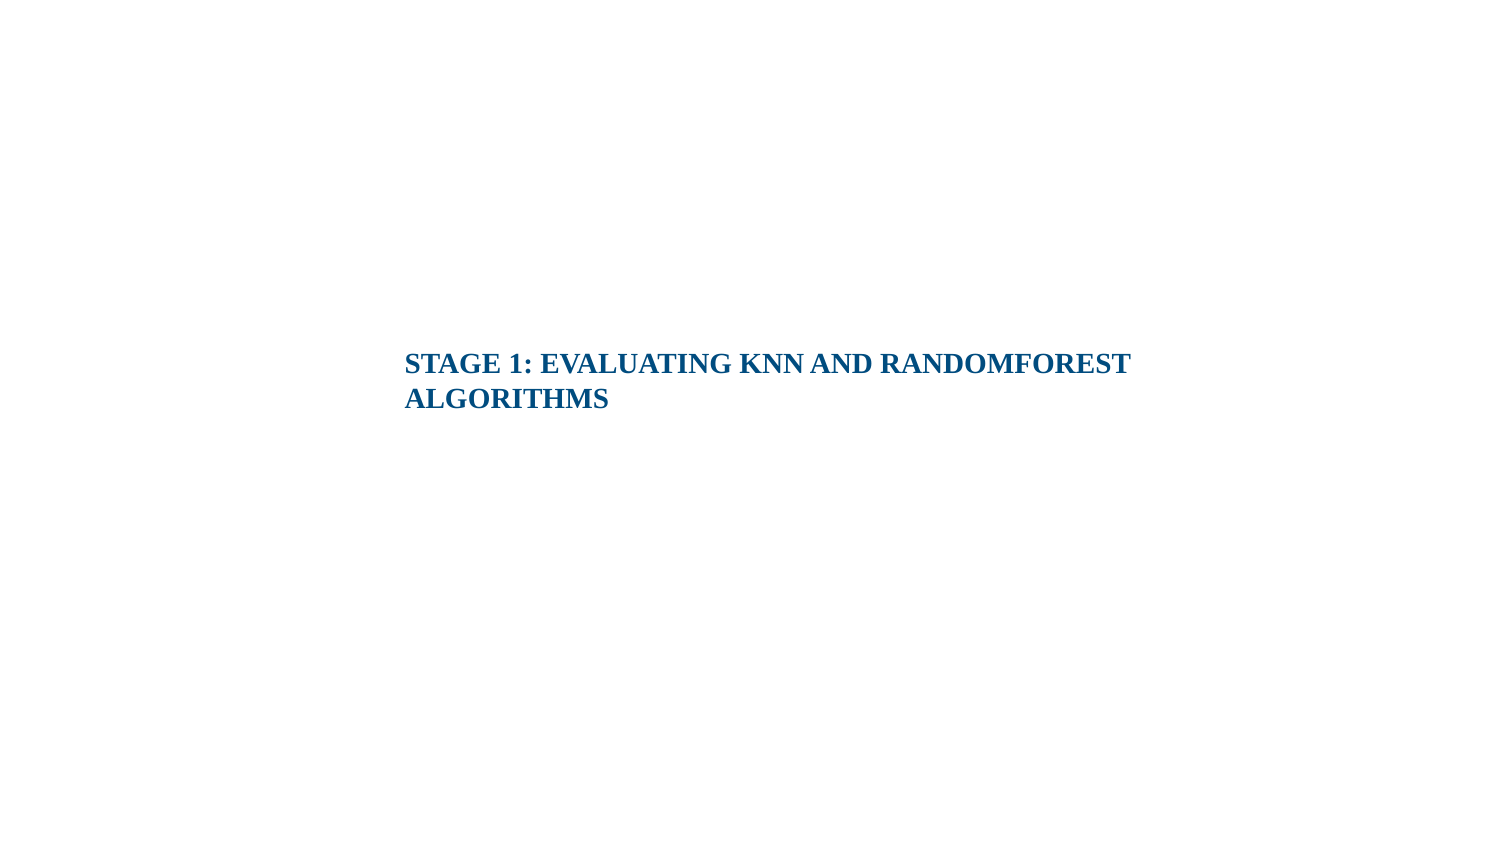

STAGE 1: EVALUATING KNN AND RANDOMFOREST ALGORITHMS